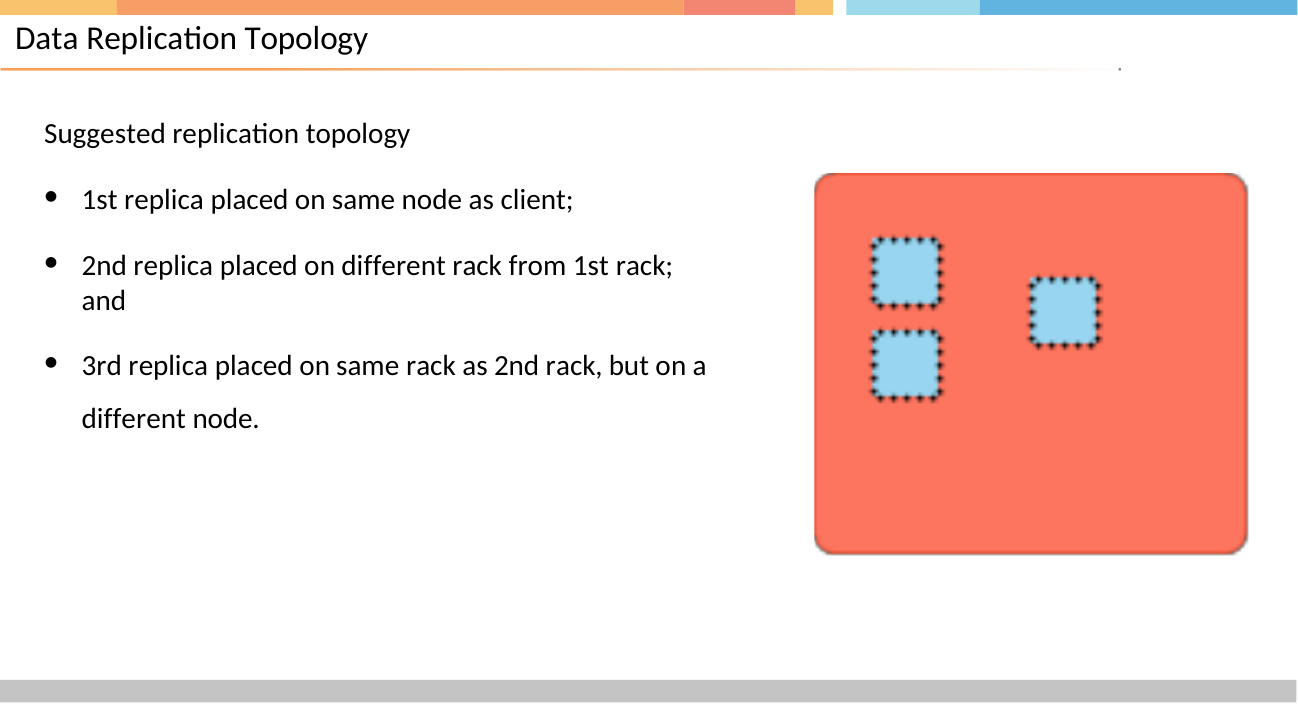

# Data Replication Topology

Suggested replication topology

1st replica placed on same node as client;

2nd replica placed on different rack from 1st rack; and
3rd replica placed on same rack as 2nd rack, but on a different node.